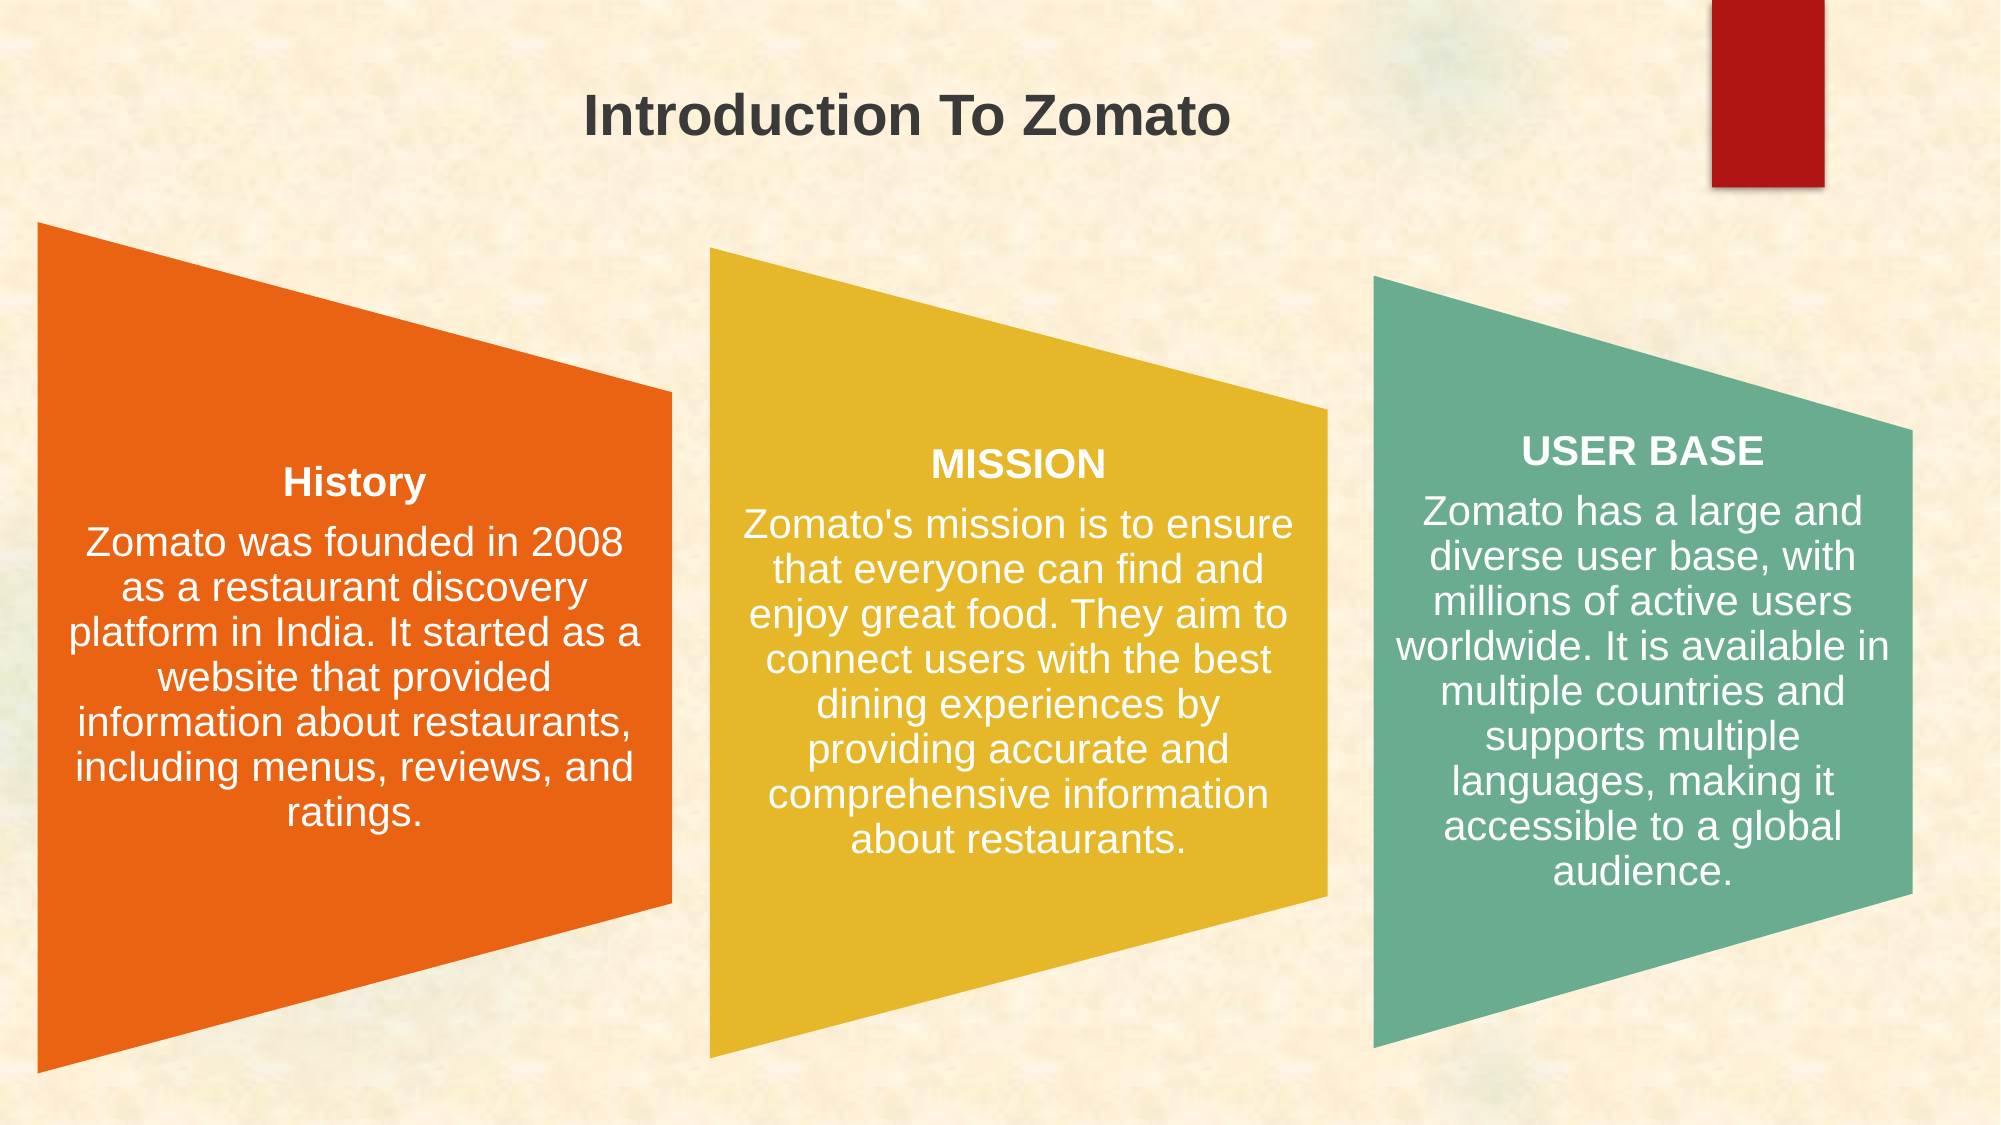

Introduction To Zomato

History
Zomato was founded in 2008 as a restaurant discovery platform in India. It started as a website that provided information about restaurants, including menus, reviews, and ratings.

Mission
Zomato's mission is to ensure that everyone can find and enjoy great food. They aim to connect users with the best dining experiences by providing accurate and comprehensive information about restaurants.

User Base
Zomato has a large and diverse user base, with millions of active users worldwide. It is available in multiple countries and supports multiple languages, making it accessible to a global audience.